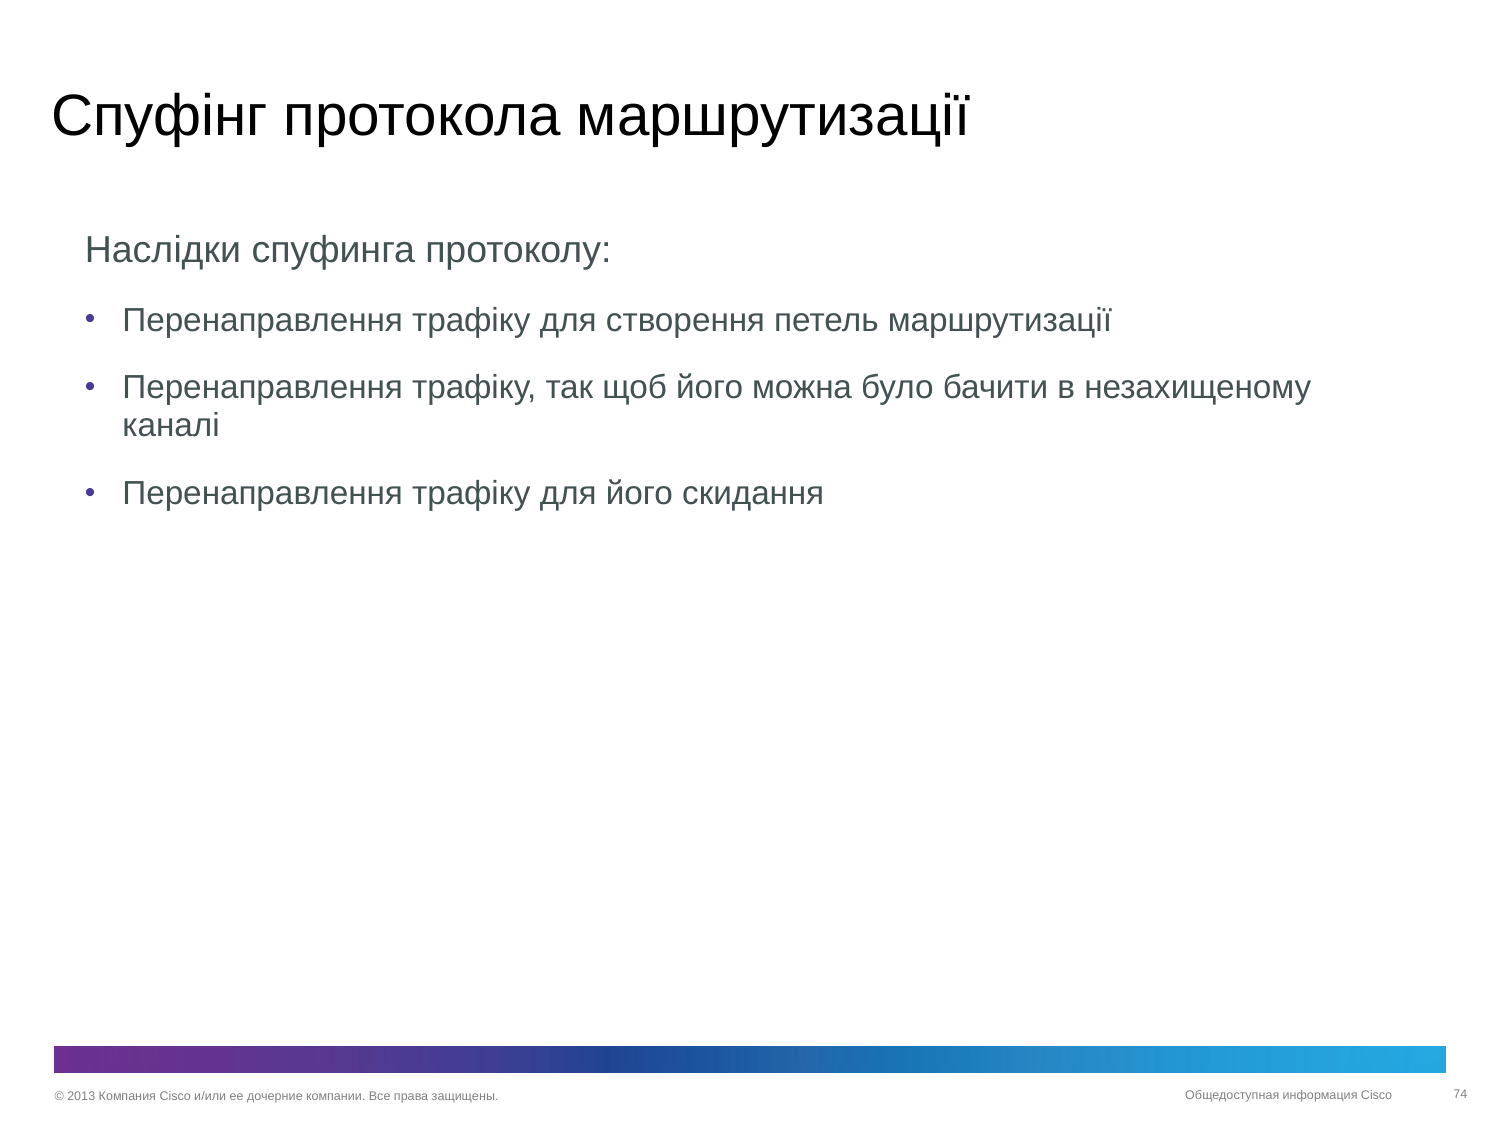

# Спуфінг протокола маршрутизації
Наслідки спуфинга протоколу:
Перенаправлення трафіку для створення петель маршрутизації
Перенаправлення трафіку, так щоб його можна було бачити в незахищеному каналі
Перенаправлення трафіку для його скидання